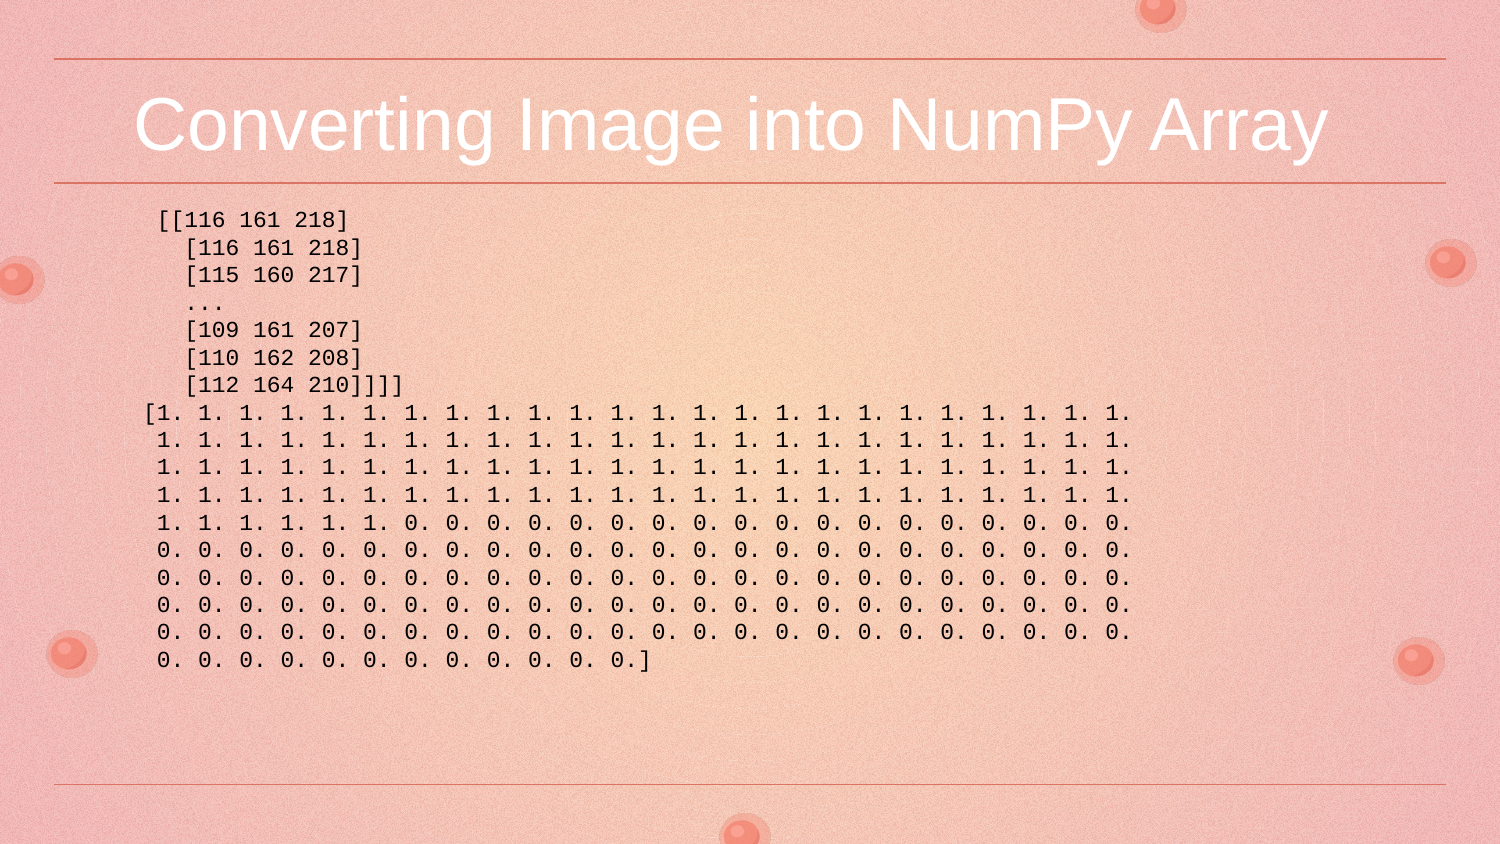

# Converting Image into NumPy Array
 [[116 161 218]
   [116 161 218]
   [115 160 217]
   ...
   [109 161 207]
   [110 162 208]
   [112 164 210]]]]
[1. 1. 1. 1. 1. 1. 1. 1. 1. 1. 1. 1. 1. 1. 1. 1. 1. 1. 1. 1. 1. 1. 1. 1.
 1. 1. 1. 1. 1. 1. 1. 1. 1. 1. 1. 1. 1. 1. 1. 1. 1. 1. 1. 1. 1. 1. 1. 1.
 1. 1. 1. 1. 1. 1. 1. 1. 1. 1. 1. 1. 1. 1. 1. 1. 1. 1. 1. 1. 1. 1. 1. 1.
 1. 1. 1. 1. 1. 1. 1. 1. 1. 1. 1. 1. 1. 1. 1. 1. 1. 1. 1. 1. 1. 1. 1. 1.
 1. 1. 1. 1. 1. 1. 0. 0. 0. 0. 0. 0. 0. 0. 0. 0. 0. 0. 0. 0. 0. 0. 0. 0.
 0. 0. 0. 0. 0. 0. 0. 0. 0. 0. 0. 0. 0. 0. 0. 0. 0. 0. 0. 0. 0. 0. 0. 0.
 0. 0. 0. 0. 0. 0. 0. 0. 0. 0. 0. 0. 0. 0. 0. 0. 0. 0. 0. 0. 0. 0. 0. 0.
 0. 0. 0. 0. 0. 0. 0. 0. 0. 0. 0. 0. 0. 0. 0. 0. 0. 0. 0. 0. 0. 0. 0. 0.
 0. 0. 0. 0. 0. 0. 0. 0. 0. 0. 0. 0. 0. 0. 0. 0. 0. 0. 0. 0. 0. 0. 0. 0.
 0. 0. 0. 0. 0. 0. 0. 0. 0. 0. 0. 0.]